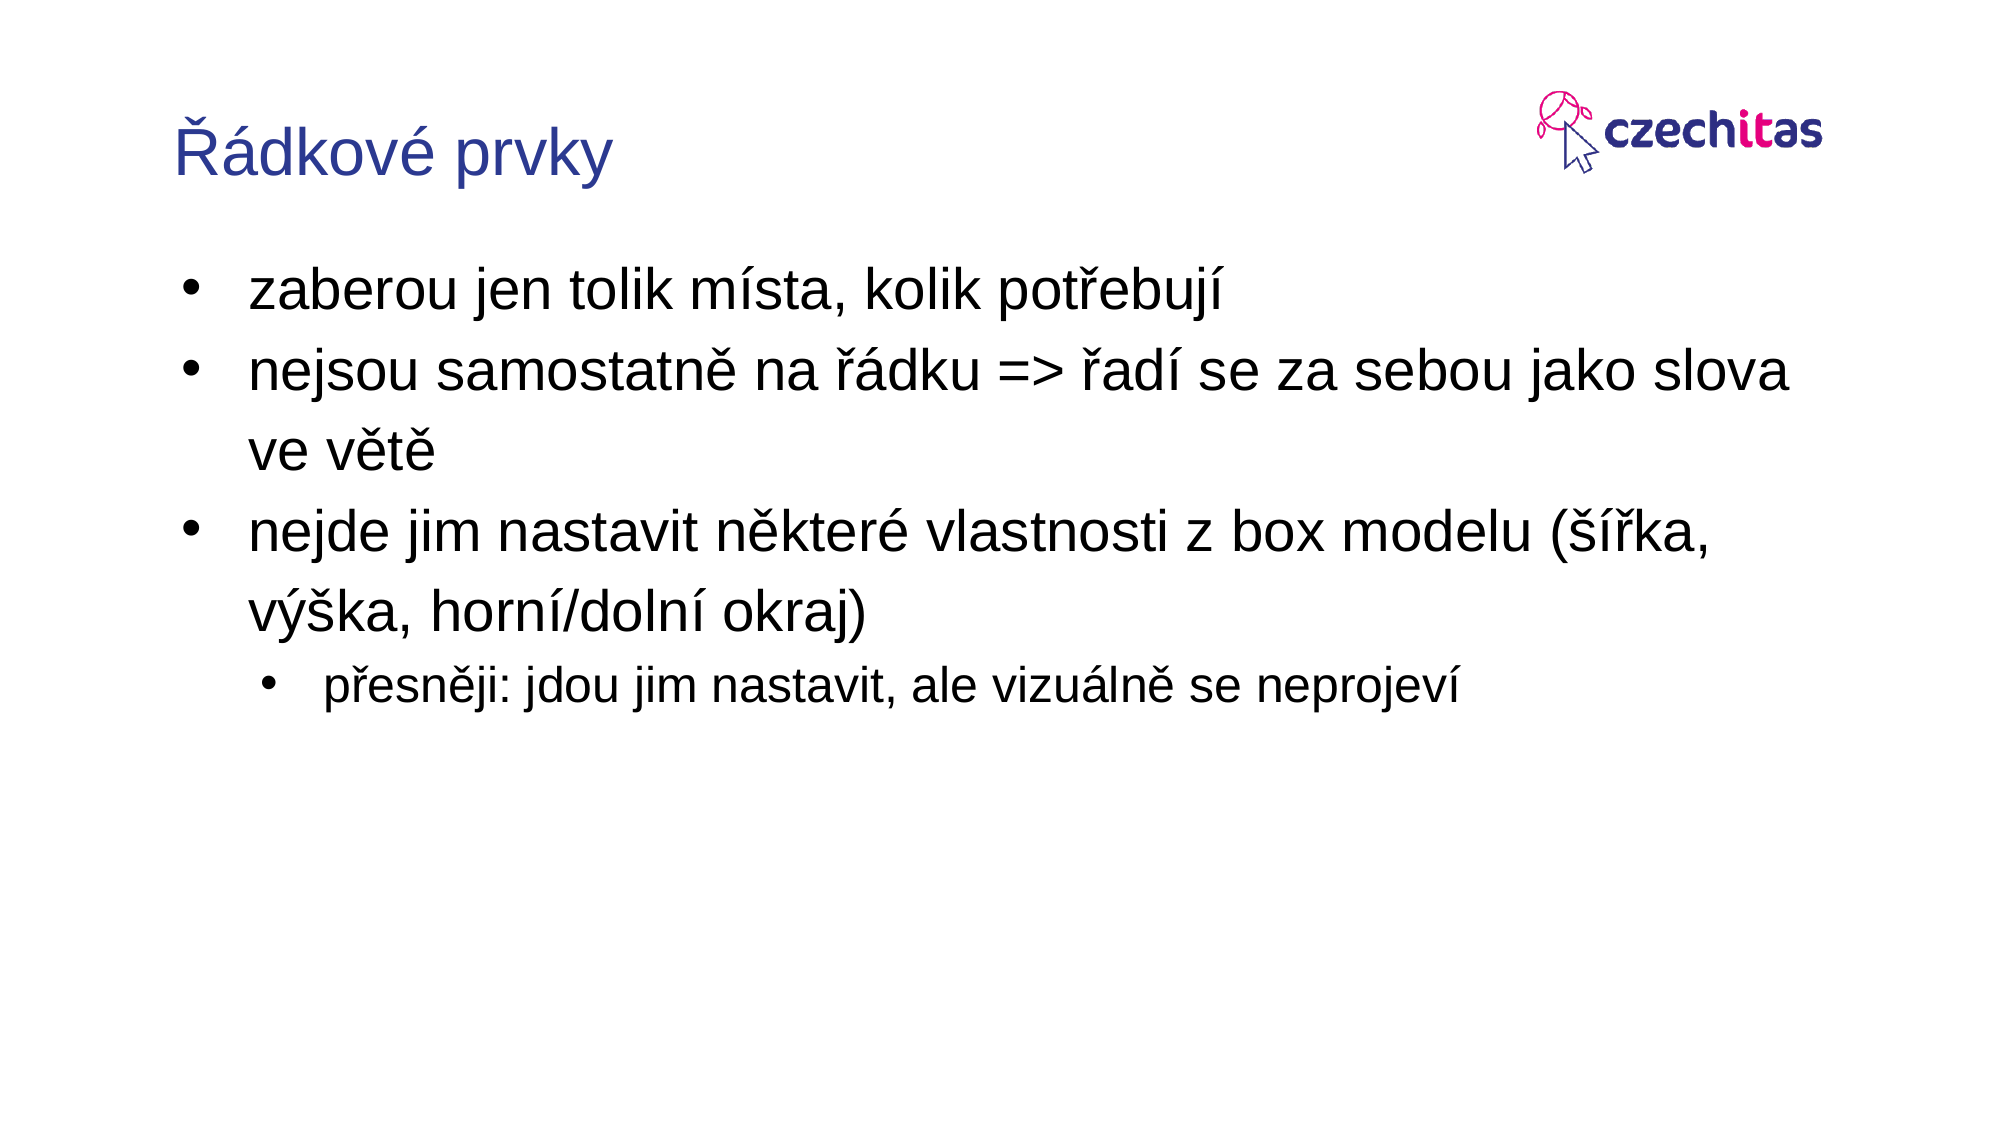

# Řádkové prvky
zaberou jen tolik místa, kolik potřebují
nejsou samostatně na řádku => řadí se za sebou jako slova ve větě
nejde jim nastavit některé vlastnosti z box modelu (šířka, výška, horní/dolní okraj)
přesněji: jdou jim nastavit, ale vizuálně se neprojeví